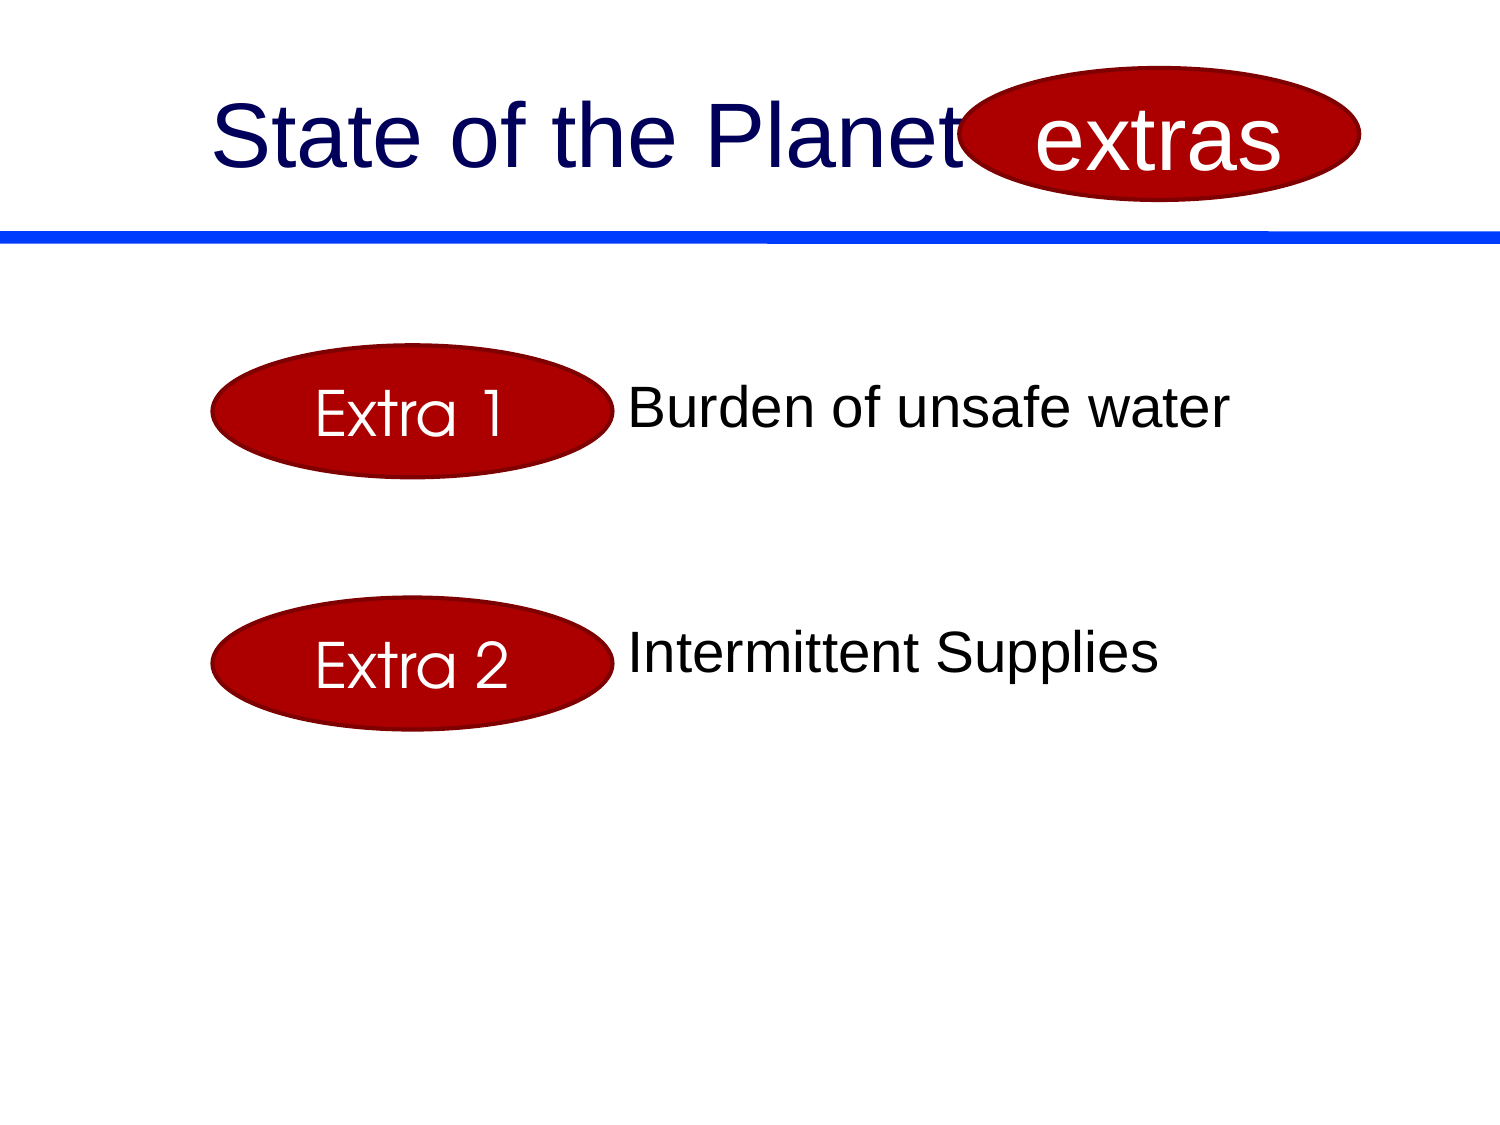

# State of the Planet
extras
Extra 1
Burden of unsafe water

Intermittent Supplies
Extra 2